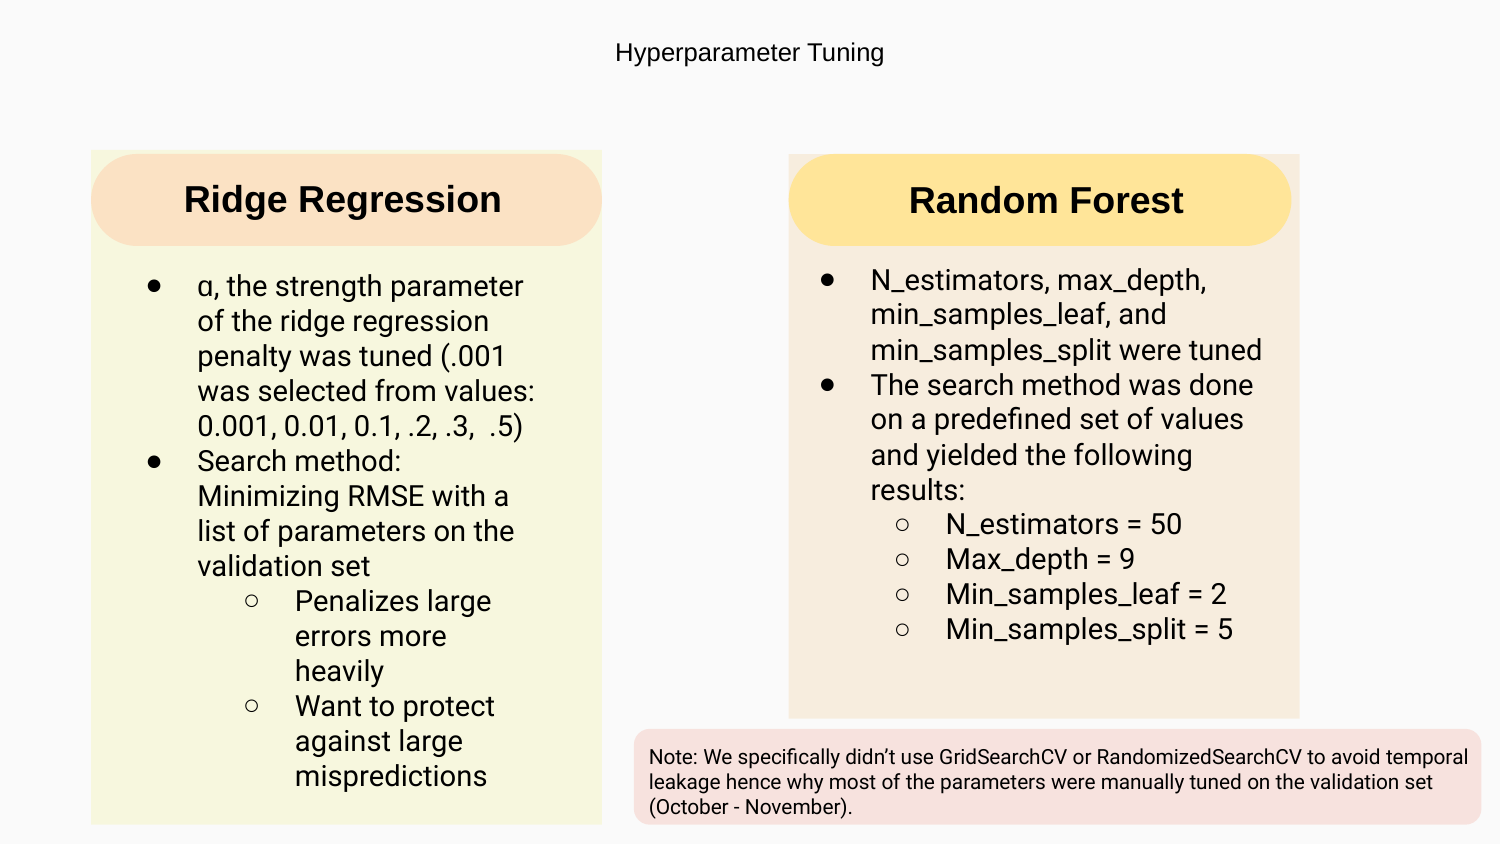

# Hyperparameter Tuning

Random Forest
N_estimators, max_depth, min_samples_leaf, and min_samples_split were tuned
The search method was done on a predefined set of values  and yielded the following results:
N_estimators = 50
Max_depth = 9
Min_samples_leaf = 2
Min_samples_split = 5

Ridge Regression
ɑ, the strength parameter of the ridge regression penalty was tuned (.001 was selected from values: 0.001, 0.01, 0.1, .2, .3,  .5)
Search method: Minimizing RMSE with a list of parameters on the validation set
Penalizes large errors more heavily
Want to protect against large mispredictions

Note: We specifically didn’t use GridSearchCV or RandomizedSearchCV to avoid temporal leakage hence why most of the parameters were manually tuned on the validation set (October - November).